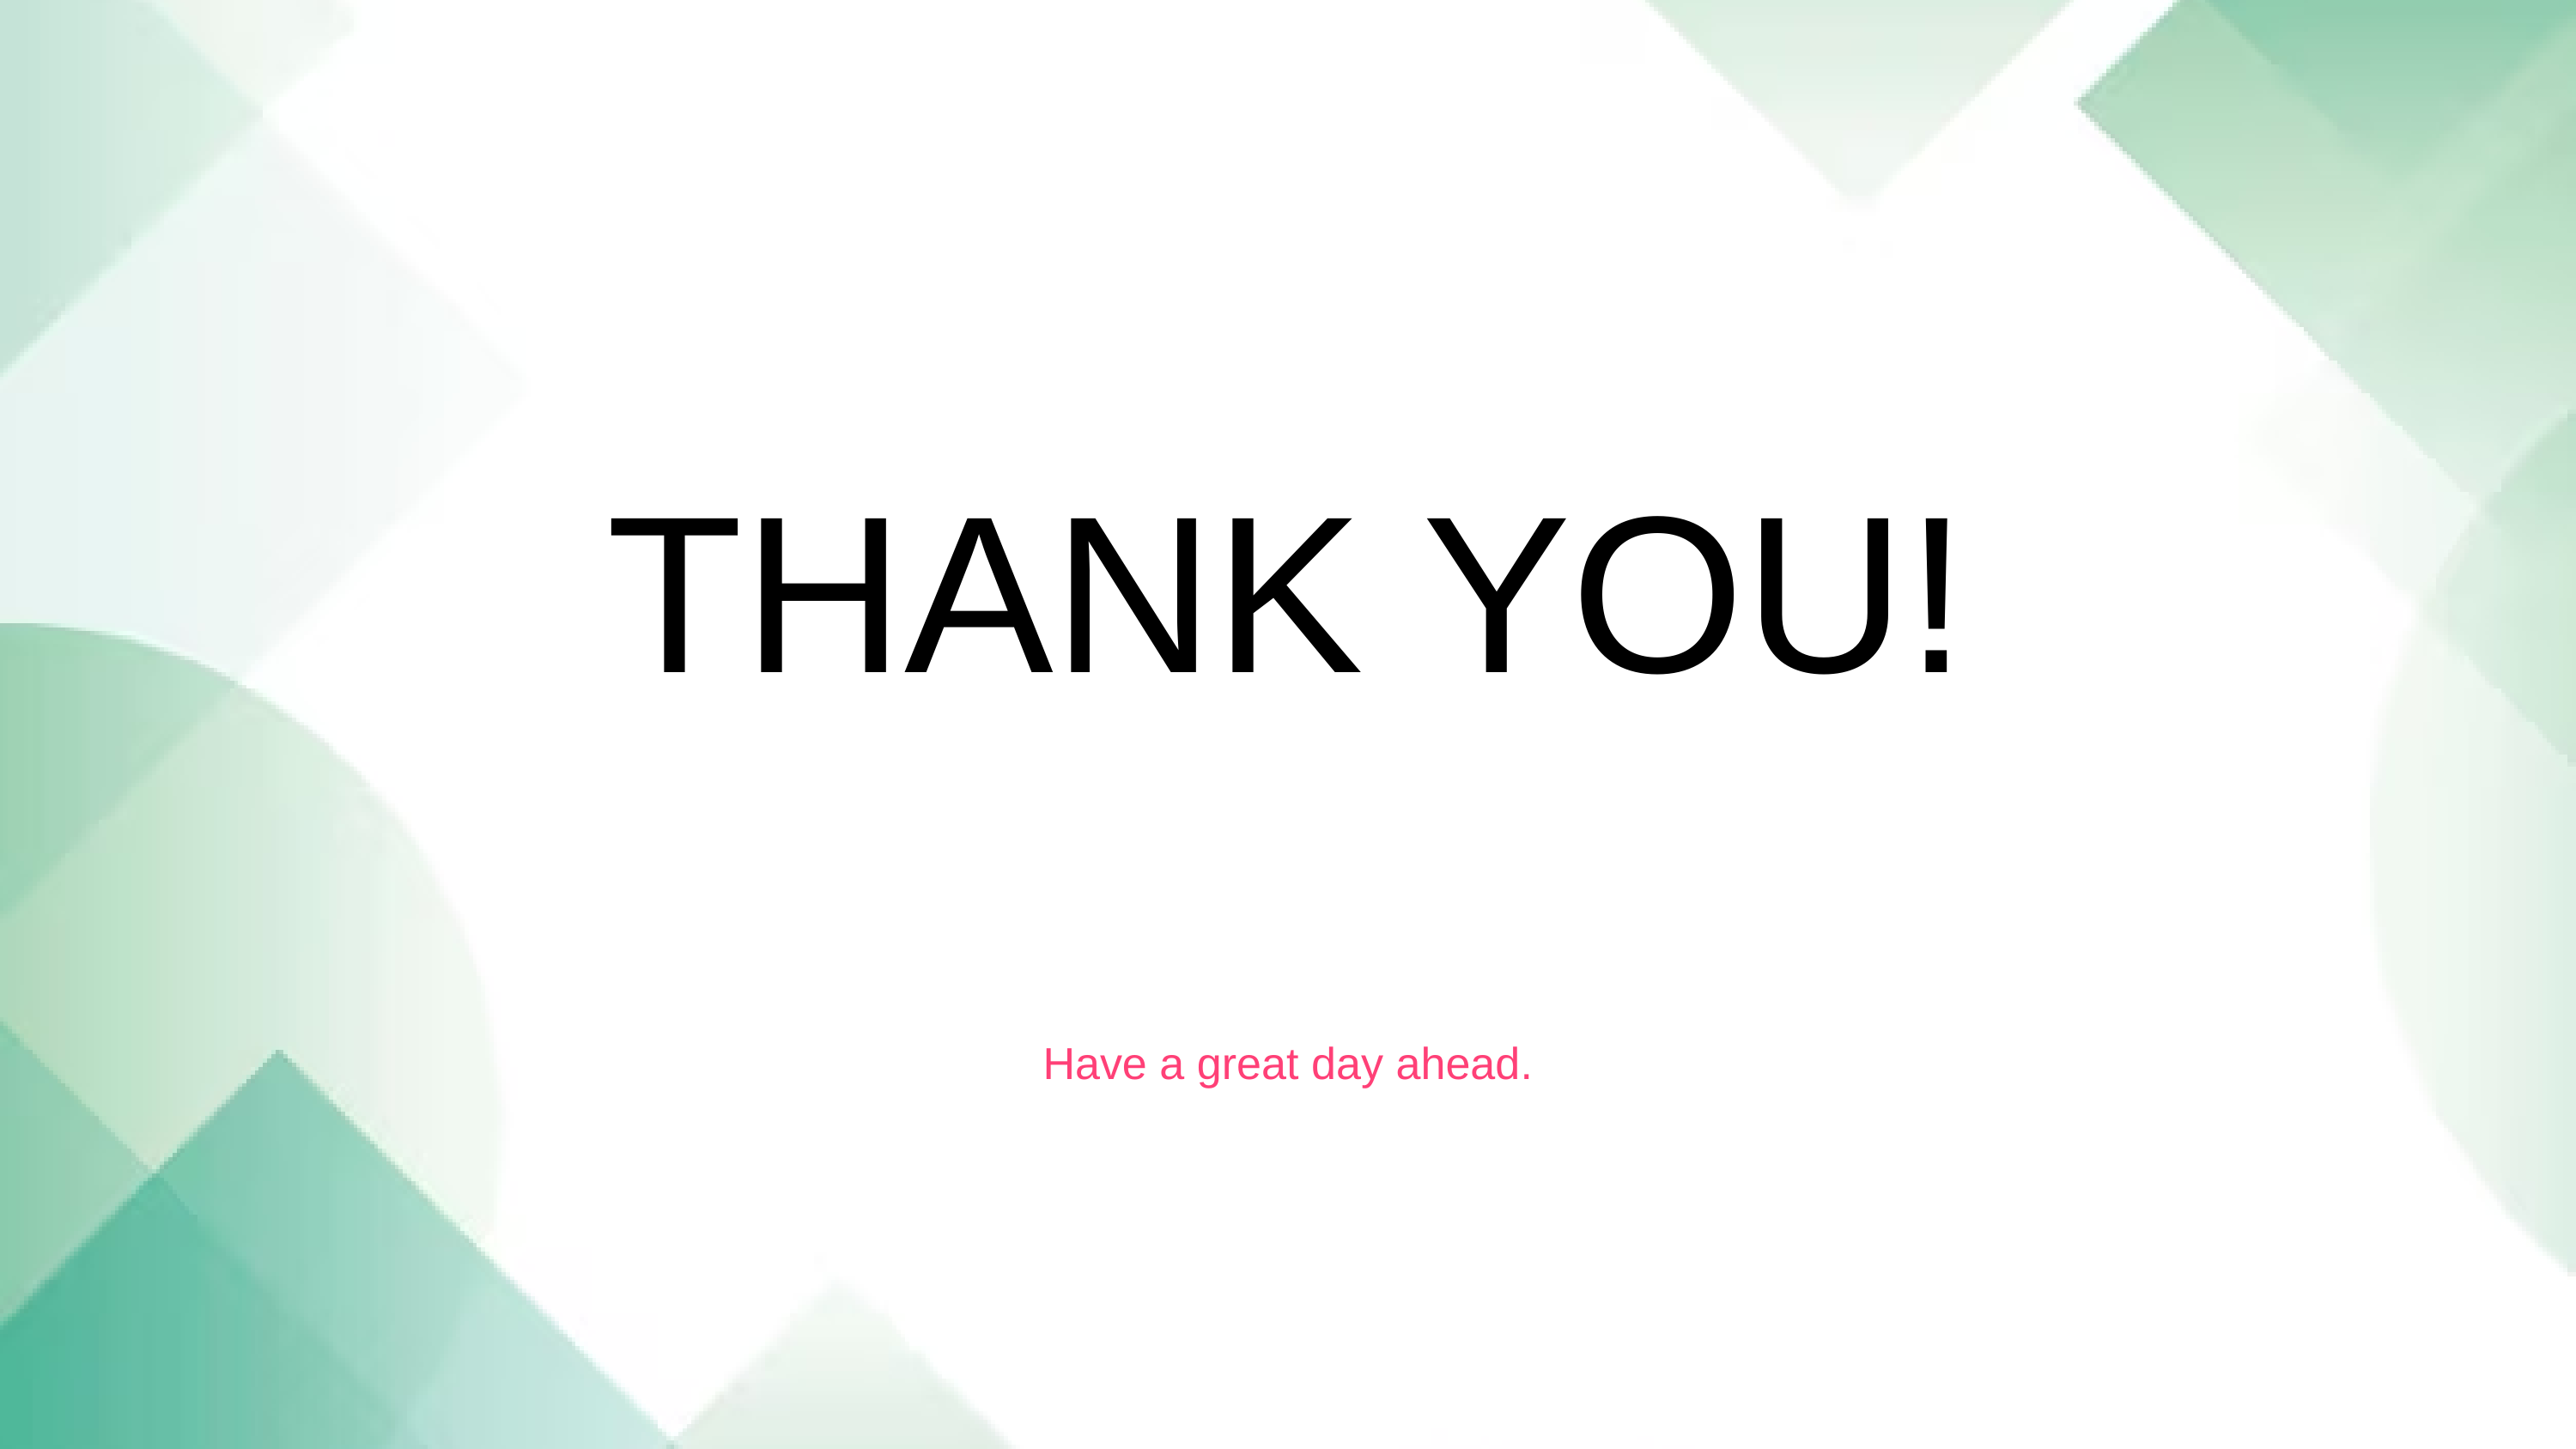

THANK YOU!
Have a great day ahead.